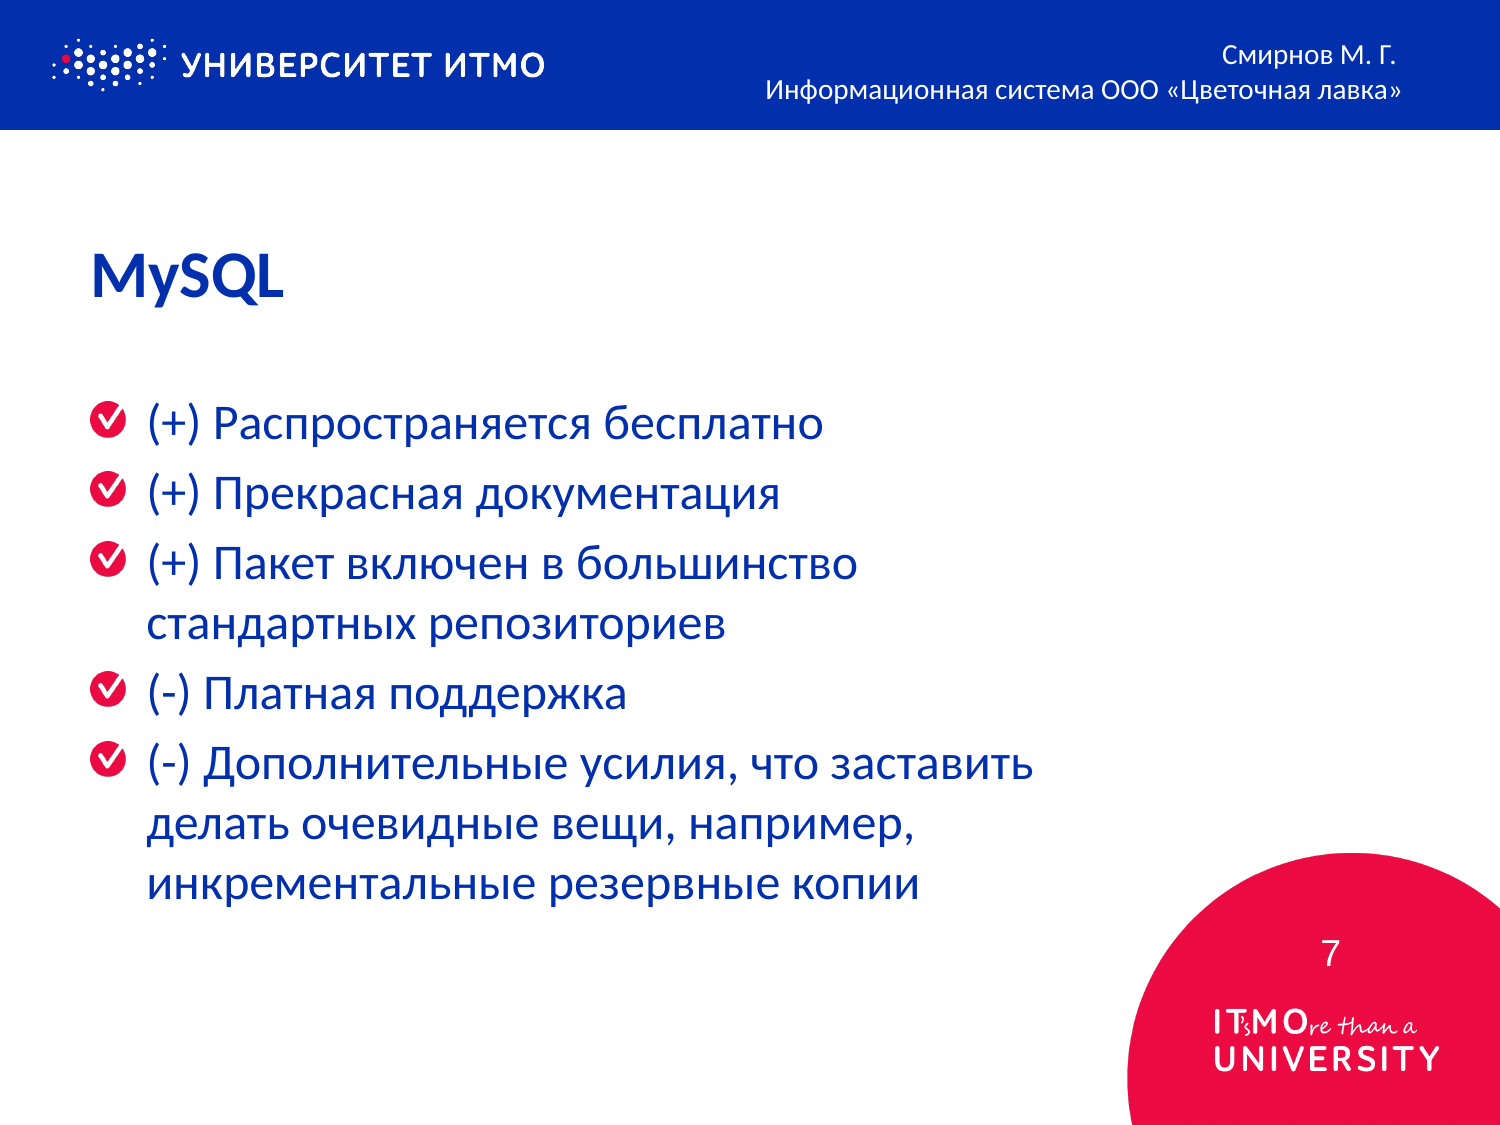

Смирнов М. Г.
Информационная система ООО «Цветочная лавка»
# MySQL
(+) Распространяется бесплатно
(+) Прекрасная документация
(+) Пакет включен в большинство стандартных репозиториев
(-) Платная поддержка
(-) Дополнительные усилия, что заставить делать очевидные вещи, например, инкрементальные резервные копии
7